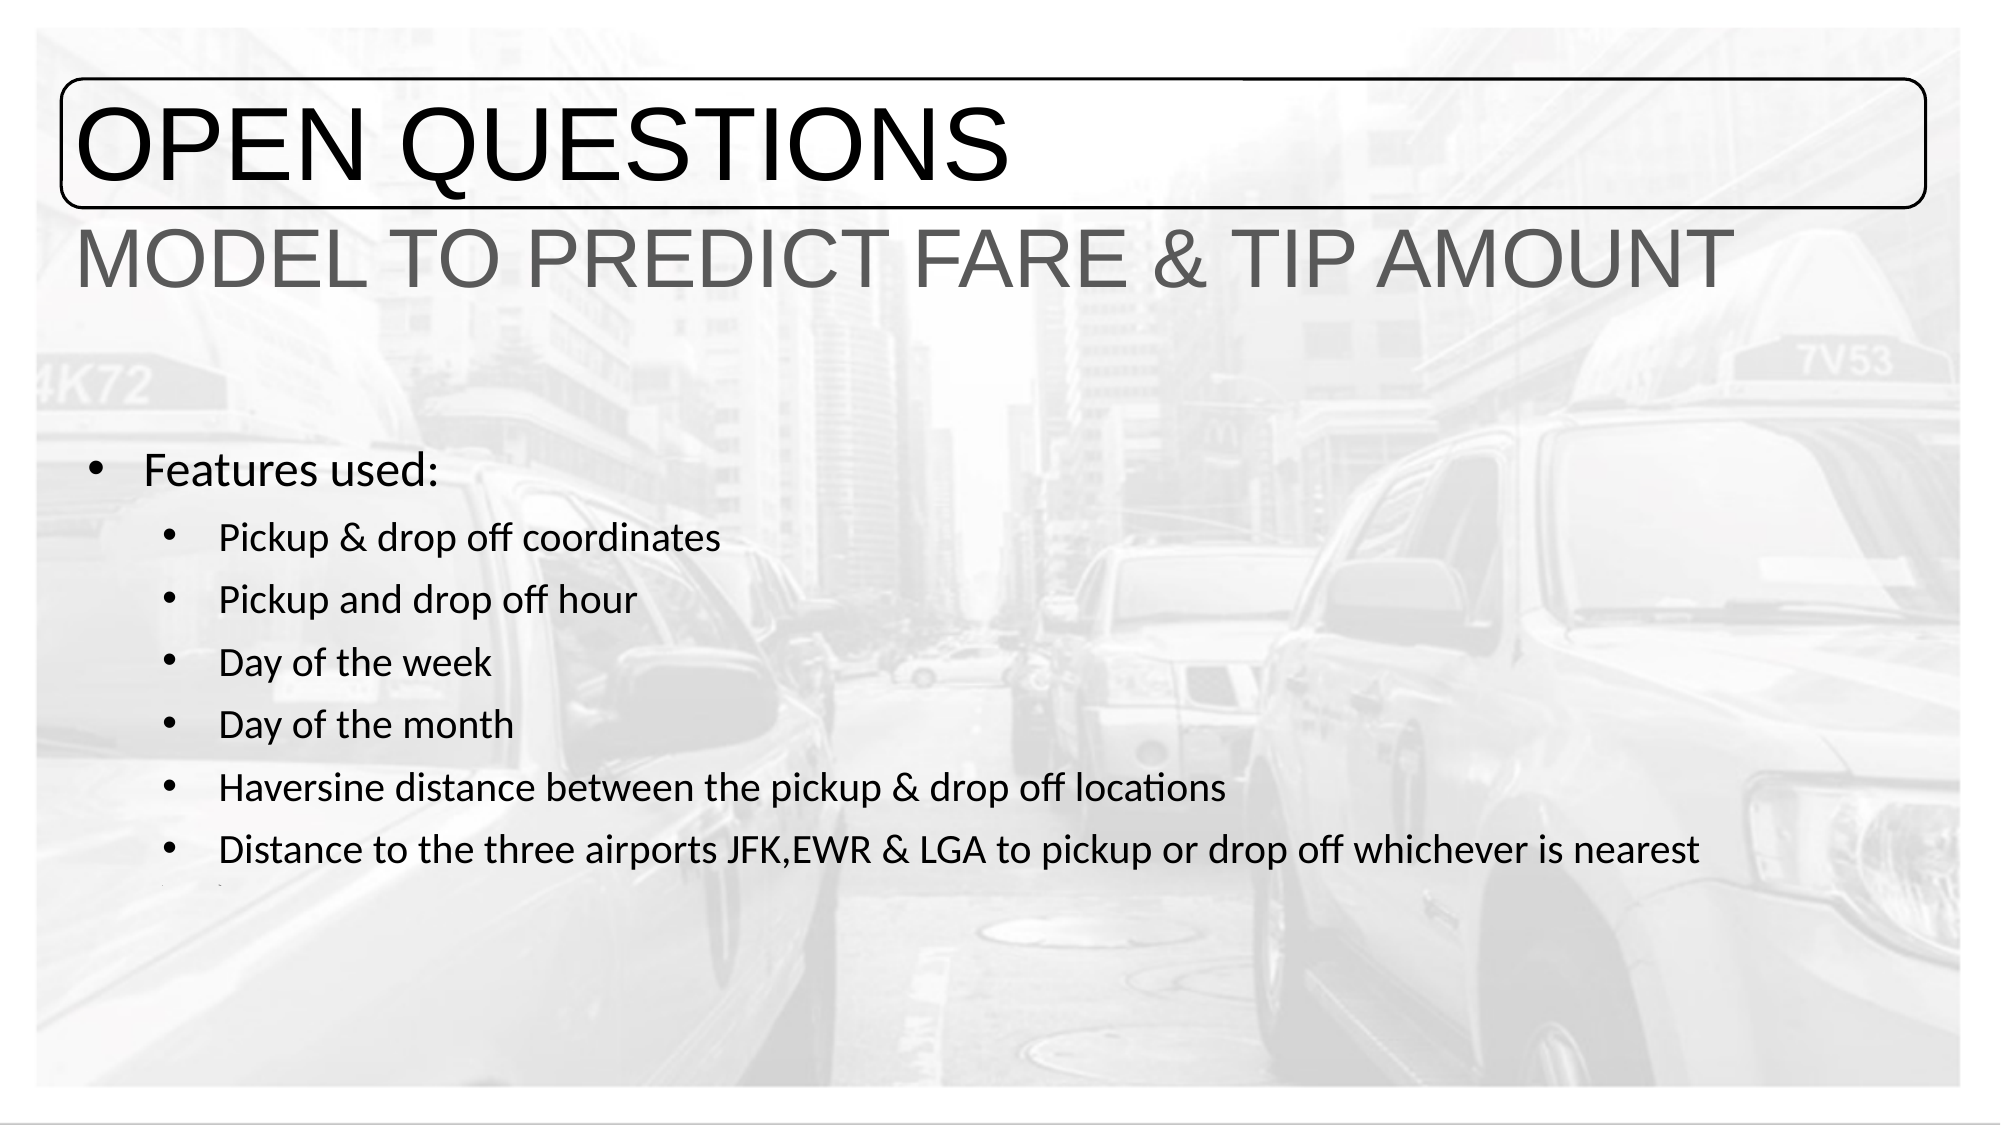

Open questions
Model to predict fare & tip amount
Features used:
Pickup & drop off coordinates
Pickup and drop off hour
Day of the week
Day of the month
Haversine distance between the pickup & drop off locations
Distance to the three airports JFK,EWR & LGA to pickup or drop off whichever is nearest
The